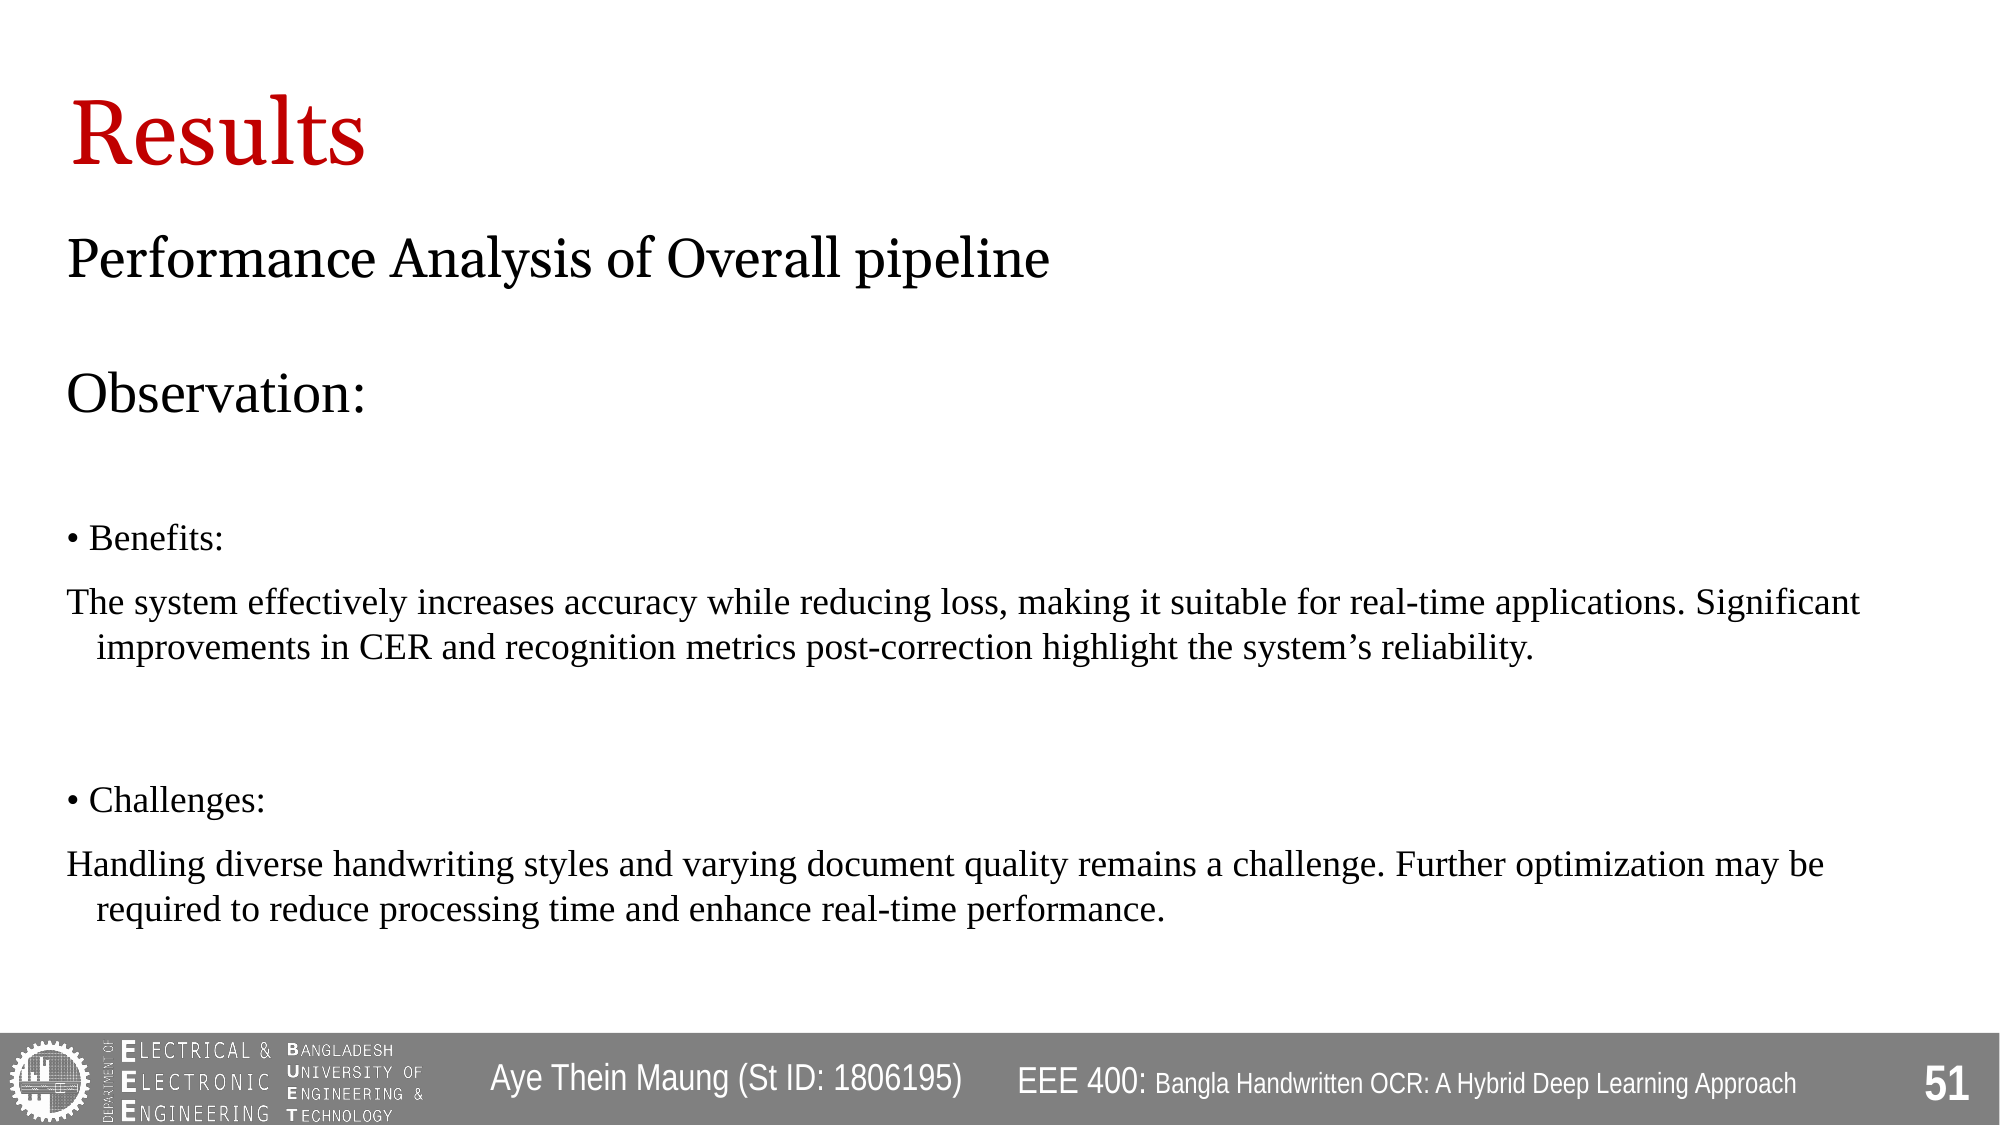

# Results
Performance Analysis of Overall pipeline
Observation:
• Benefits:
The system effectively increases accuracy while reducing loss, making it suitable for real-time applications. Significant improvements in CER and recognition metrics post-correction highlight the system’s reliability.
• Challenges:
Handling diverse handwriting styles and varying document quality remains a challenge. Further optimization may be required to reduce processing time and enhance real-time performance.
Aye Thein Maung (St ID: 1806195)
EEE 400: Bangla Handwritten OCR: A Hybrid Deep Learning Approach
51